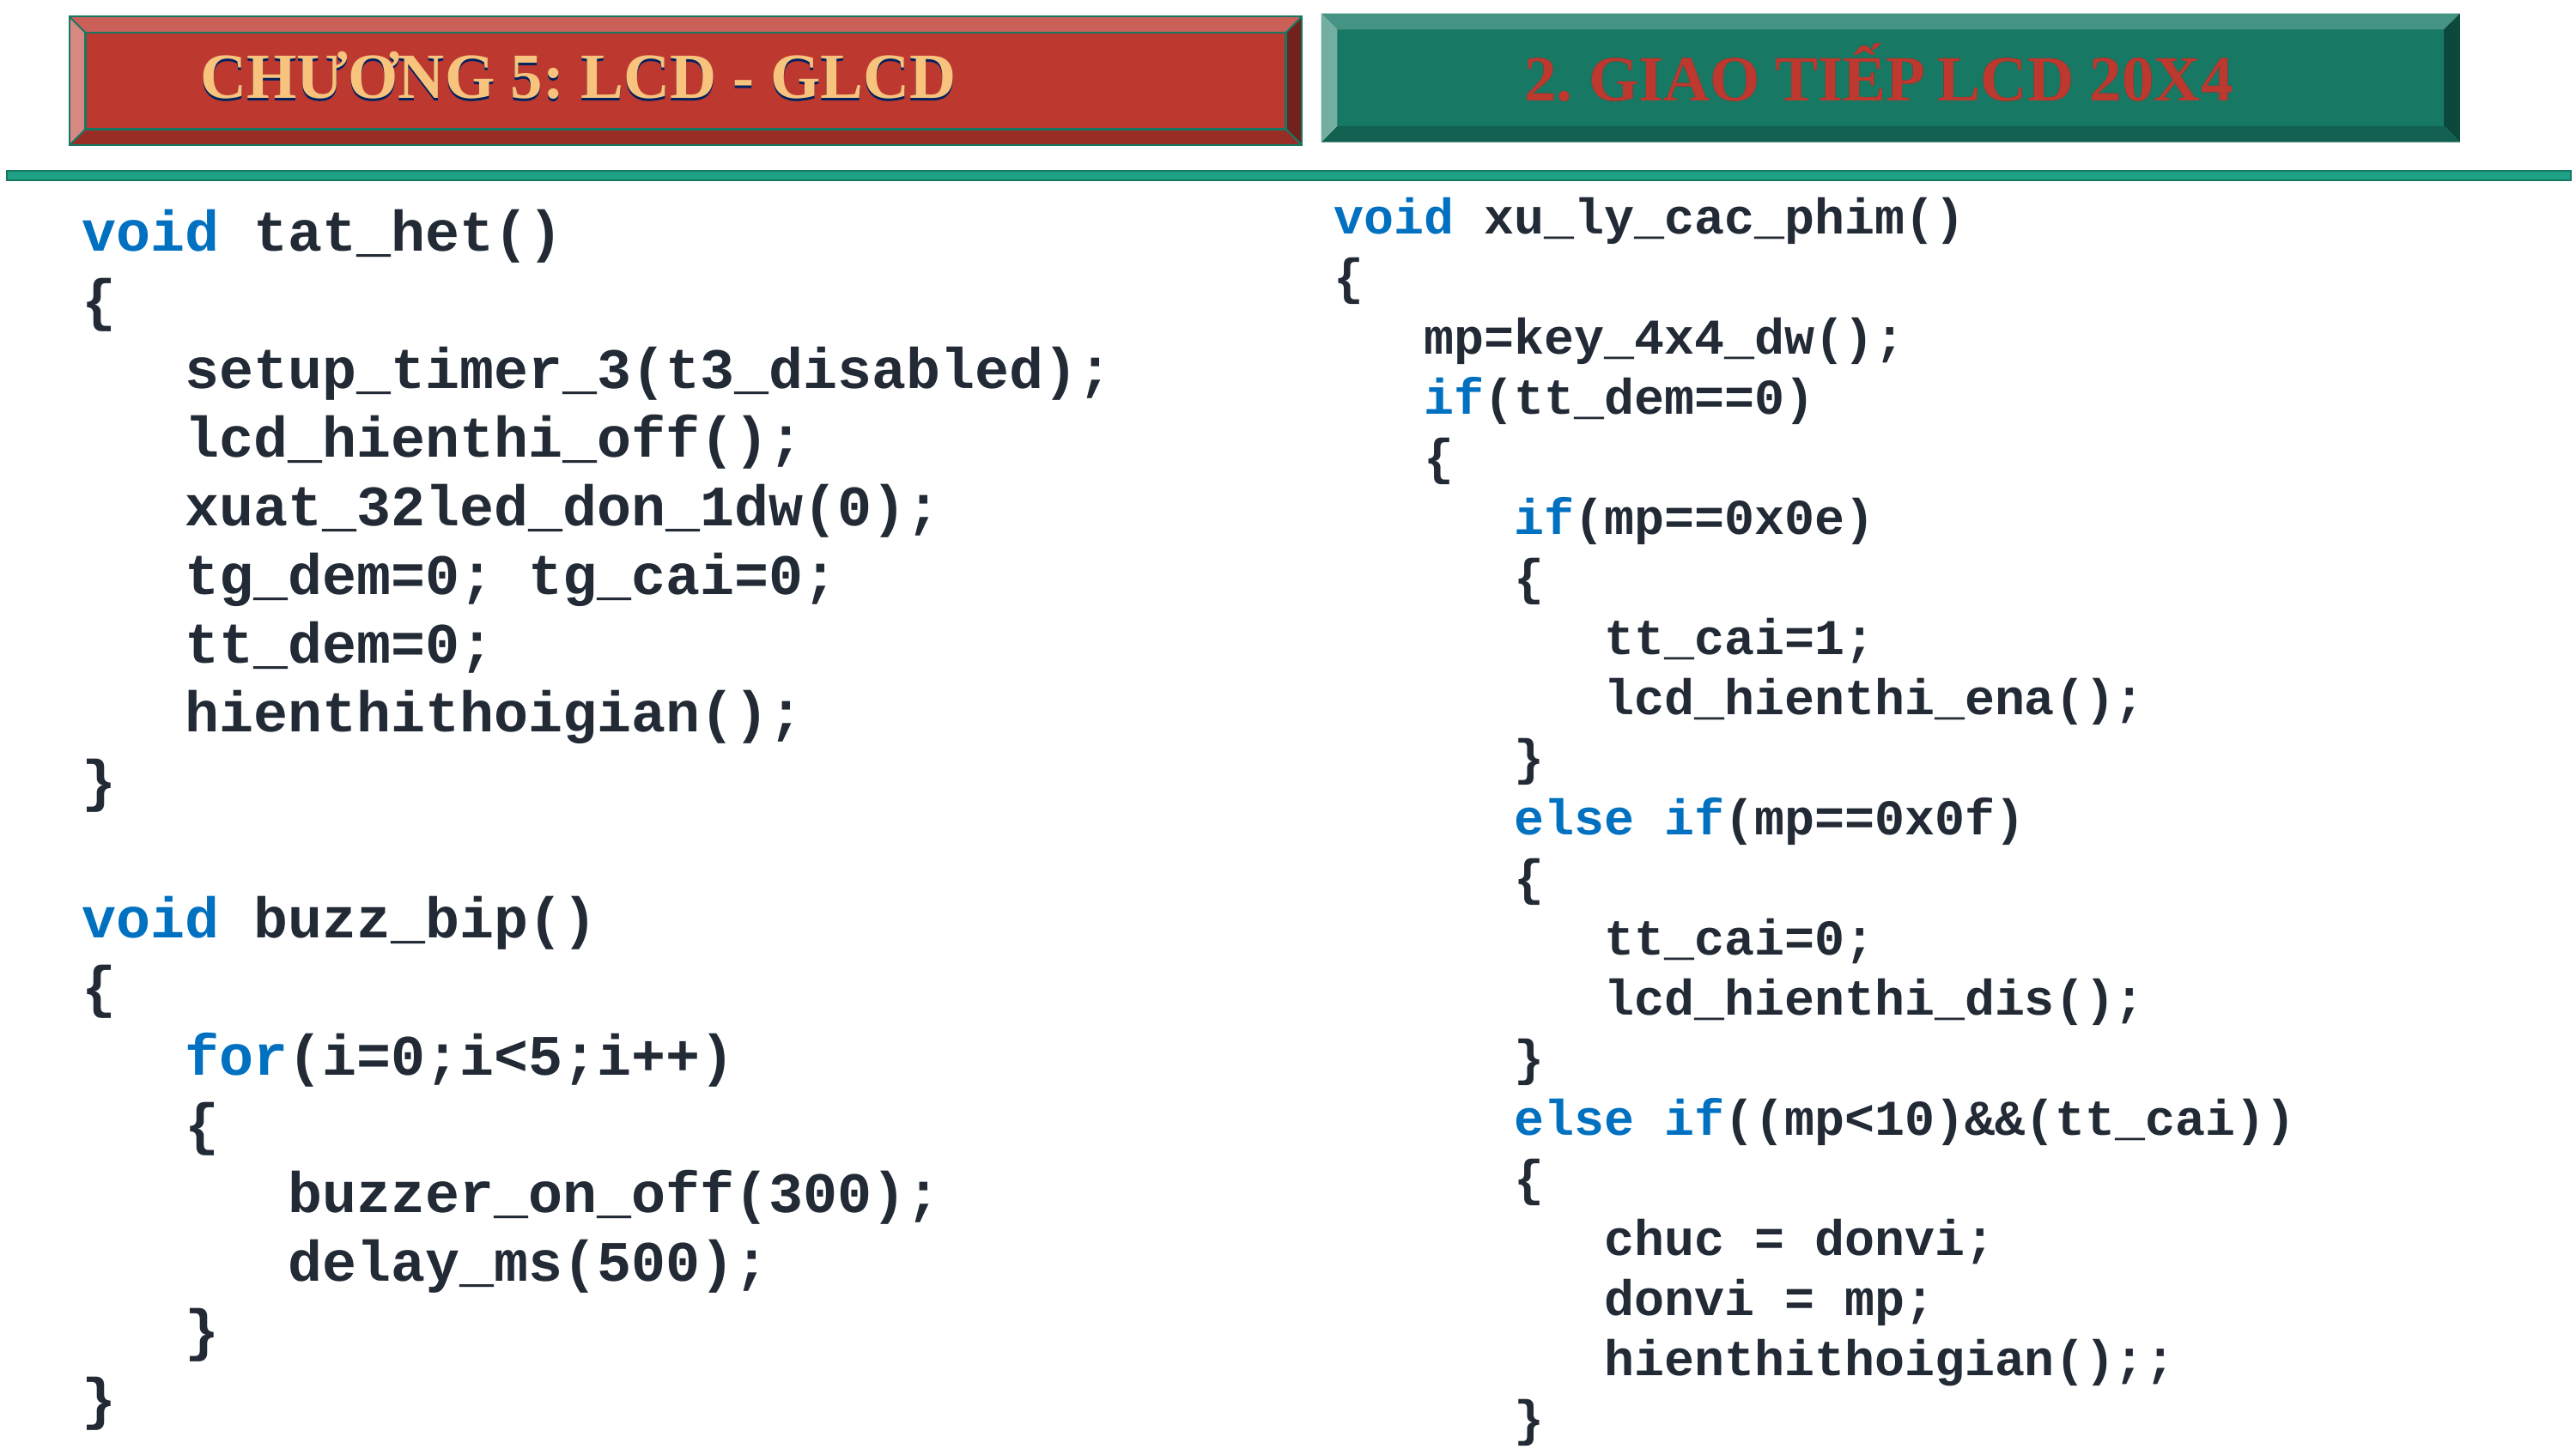

CHƯƠNG 5: LCD - GLCD
CHƯƠNG 5: LCD - GLCD
2. GIAO TIẾP LCD 20X4
2. GIAO TIẾP LCD 20X4

void xu_ly_cac_phim()
{
   mp=key_4x4_dw();
   if(tt_dem==0)
   {
      if(mp==0x0e)
      {
         tt_cai=1;
         lcd_hienthi_ena();
      }
      else if(mp==0x0f)
      {
         tt_cai=0;
         lcd_hienthi_dis();
      }
      else if((mp<10)&&(tt_cai))
      {
         chuc = donvi;
         donvi = mp;
         hienthithoigian();;
      }
   }
void tat_het()
{
   setup_timer_3(t3_disabled);
   lcd_hienthi_off();
   xuat_32led_don_1dw(0);
   tg_dem=0; tg_cai=0;
   tt_dem=0;
   hienthithoigian();
}

void buzz_bip()
{
   for(i=0;i<5;i++)
   {
      buzzer_on_off(300);
      delay_ms(500);
   }
}